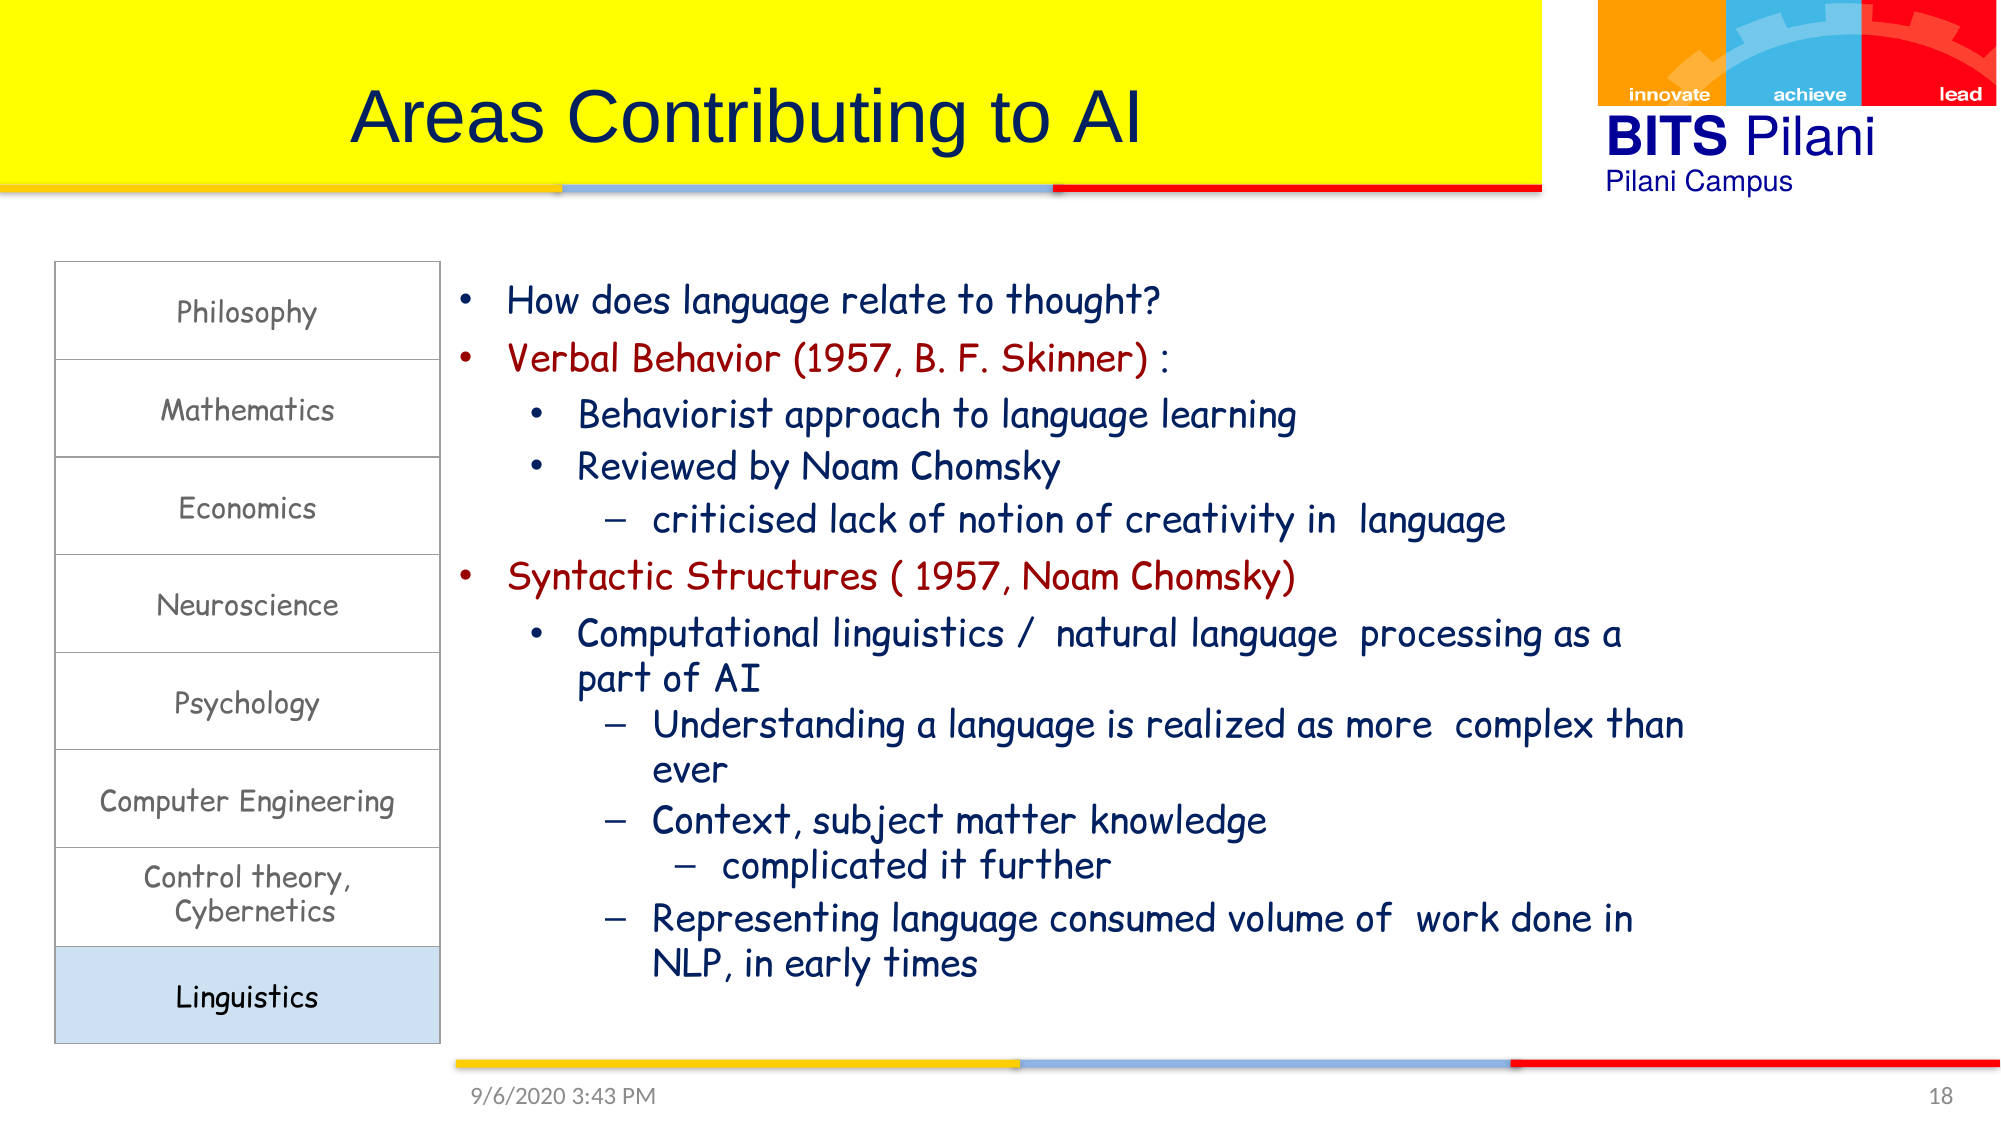

# Areas Contributing to AI
| Philosophy |
| --- |
| Mathematics |
| Economics |
| Neuroscience |
| Psychology |
| Computer Engineering |
| Control theory, Cybernetics |
| Linguistics |
How does language relate to thought?
Verbal Behavior (1957, B. F. Skinner) :
Behaviorist approach to language learning
Reviewed by Noam Chomsky
criticised lack of notion of creativity in  language
Syntactic Structures ( 1957, Noam Chomsky)
Computational linguistics /	natural language  processing as a part of AI
Understanding a language is realized as more  complex than ever
Context, subject matter knowledge
complicated it further
Representing language consumed volume of  work done in NLP, in early times
9/6/2020 3:43 PM
18